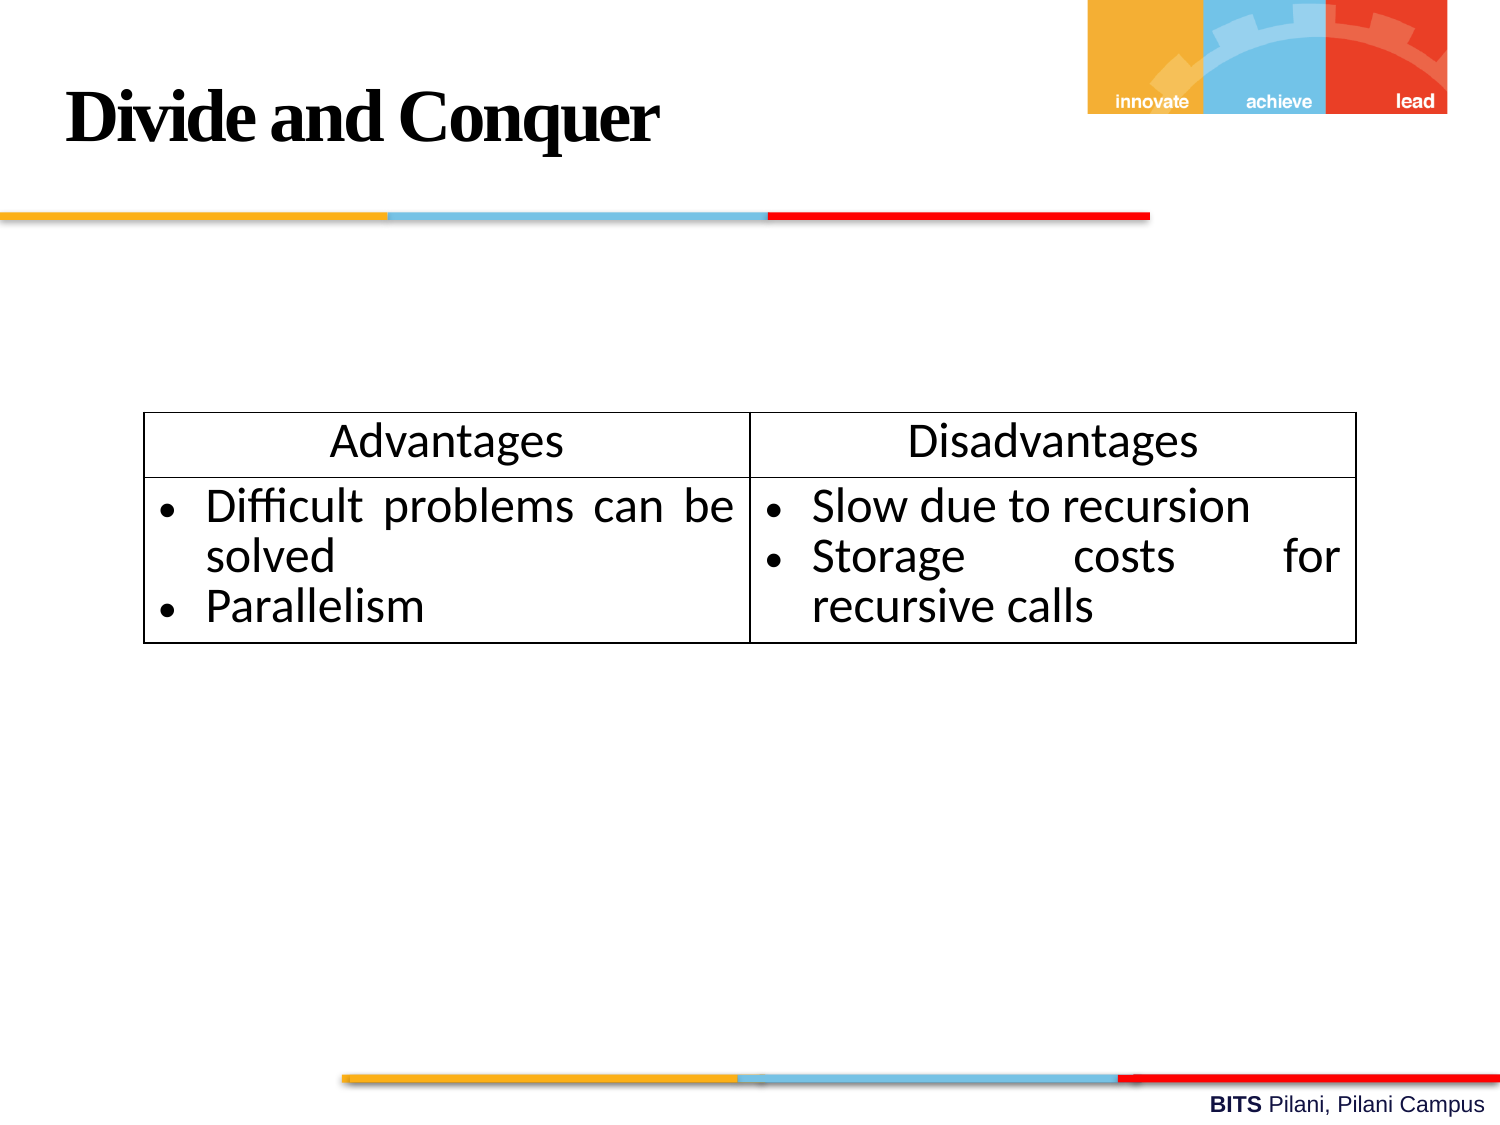

Divide and Conquer
| Advantages | Disadvantages |
| --- | --- |
| Difficult problems can be solved Parallelism | Slow due to recursion Storage costs for recursive calls |